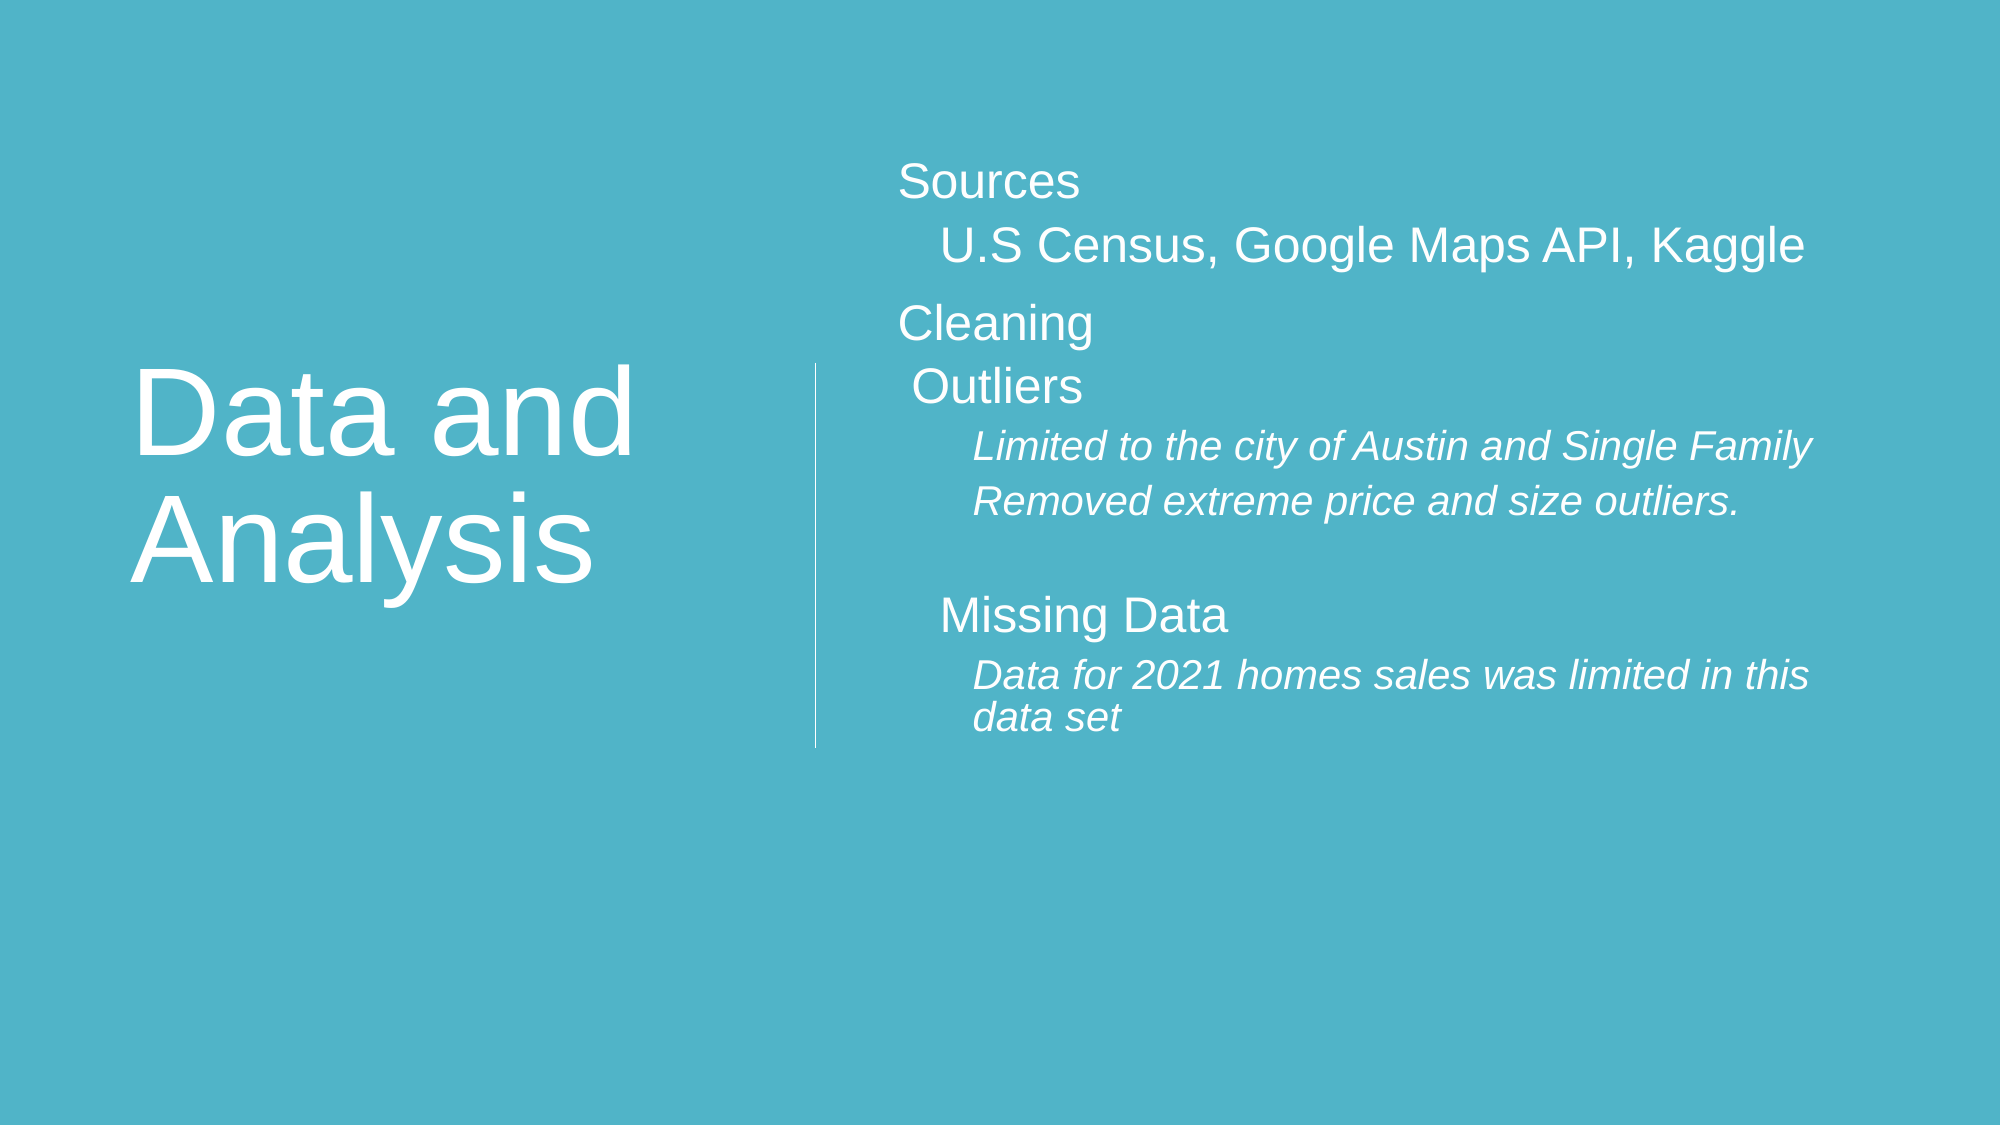

# Data and Analysis
Sources
U.S Census, Google Maps API, Kaggle
Cleaning
  Outliers
Limited to the city of Austin and Single Family
Removed extreme price and size outliers.

Missing Data
Data for 2021 homes sales was limited in this data set